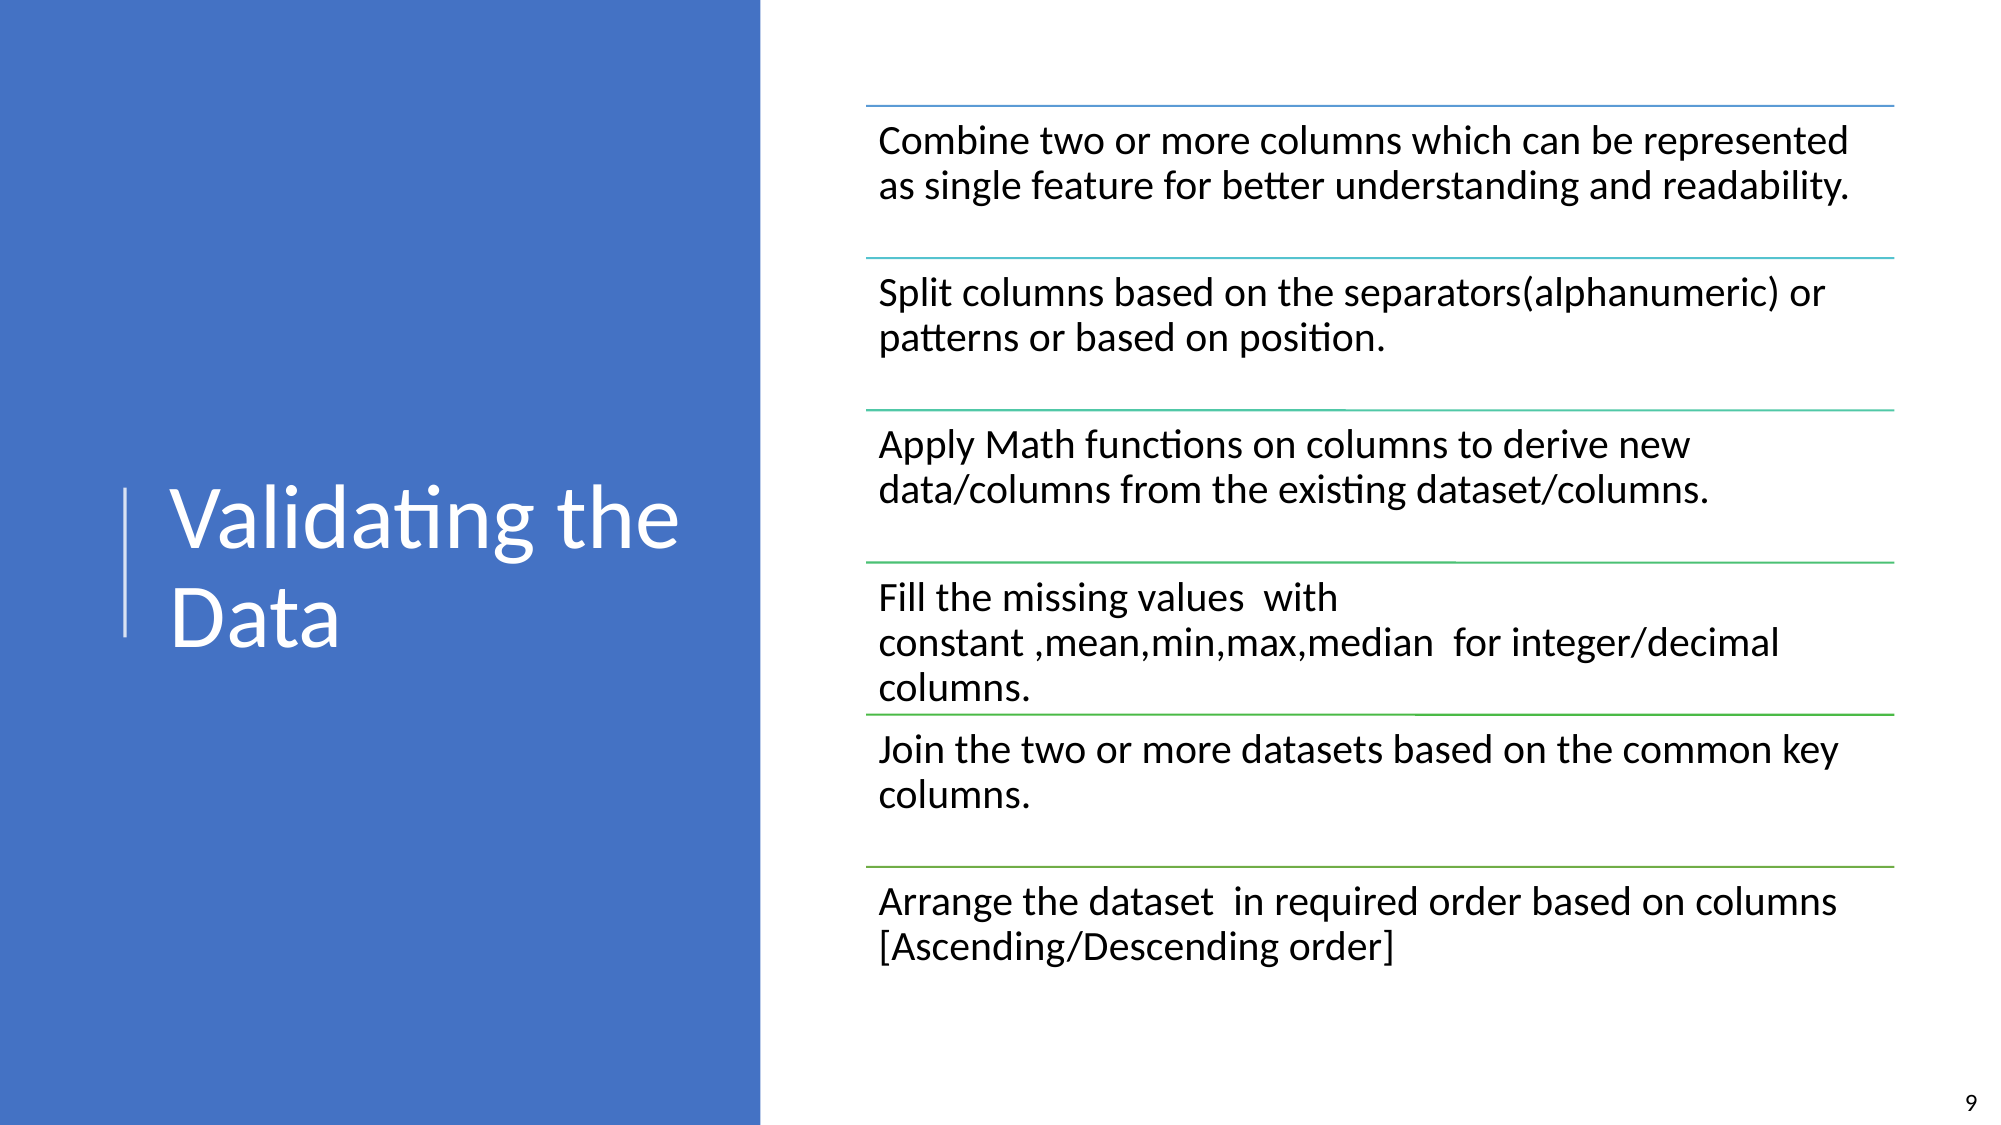

Combine two or more columns which can be represented as single feature for better understanding and readability.
Split columns based on the separators(alphanumeric) or patterns or based on position.
Apply Math functions on columns to derive new data/columns from the existing dataset/columns.
Fill the missing values  with constant ,mean,min,max,median  for integer/decimal columns.
Join the two or more datasets based on the common key columns.
Arrange the dataset  in required order based on columns [Ascending/Descending order]
# Validating the Data
9